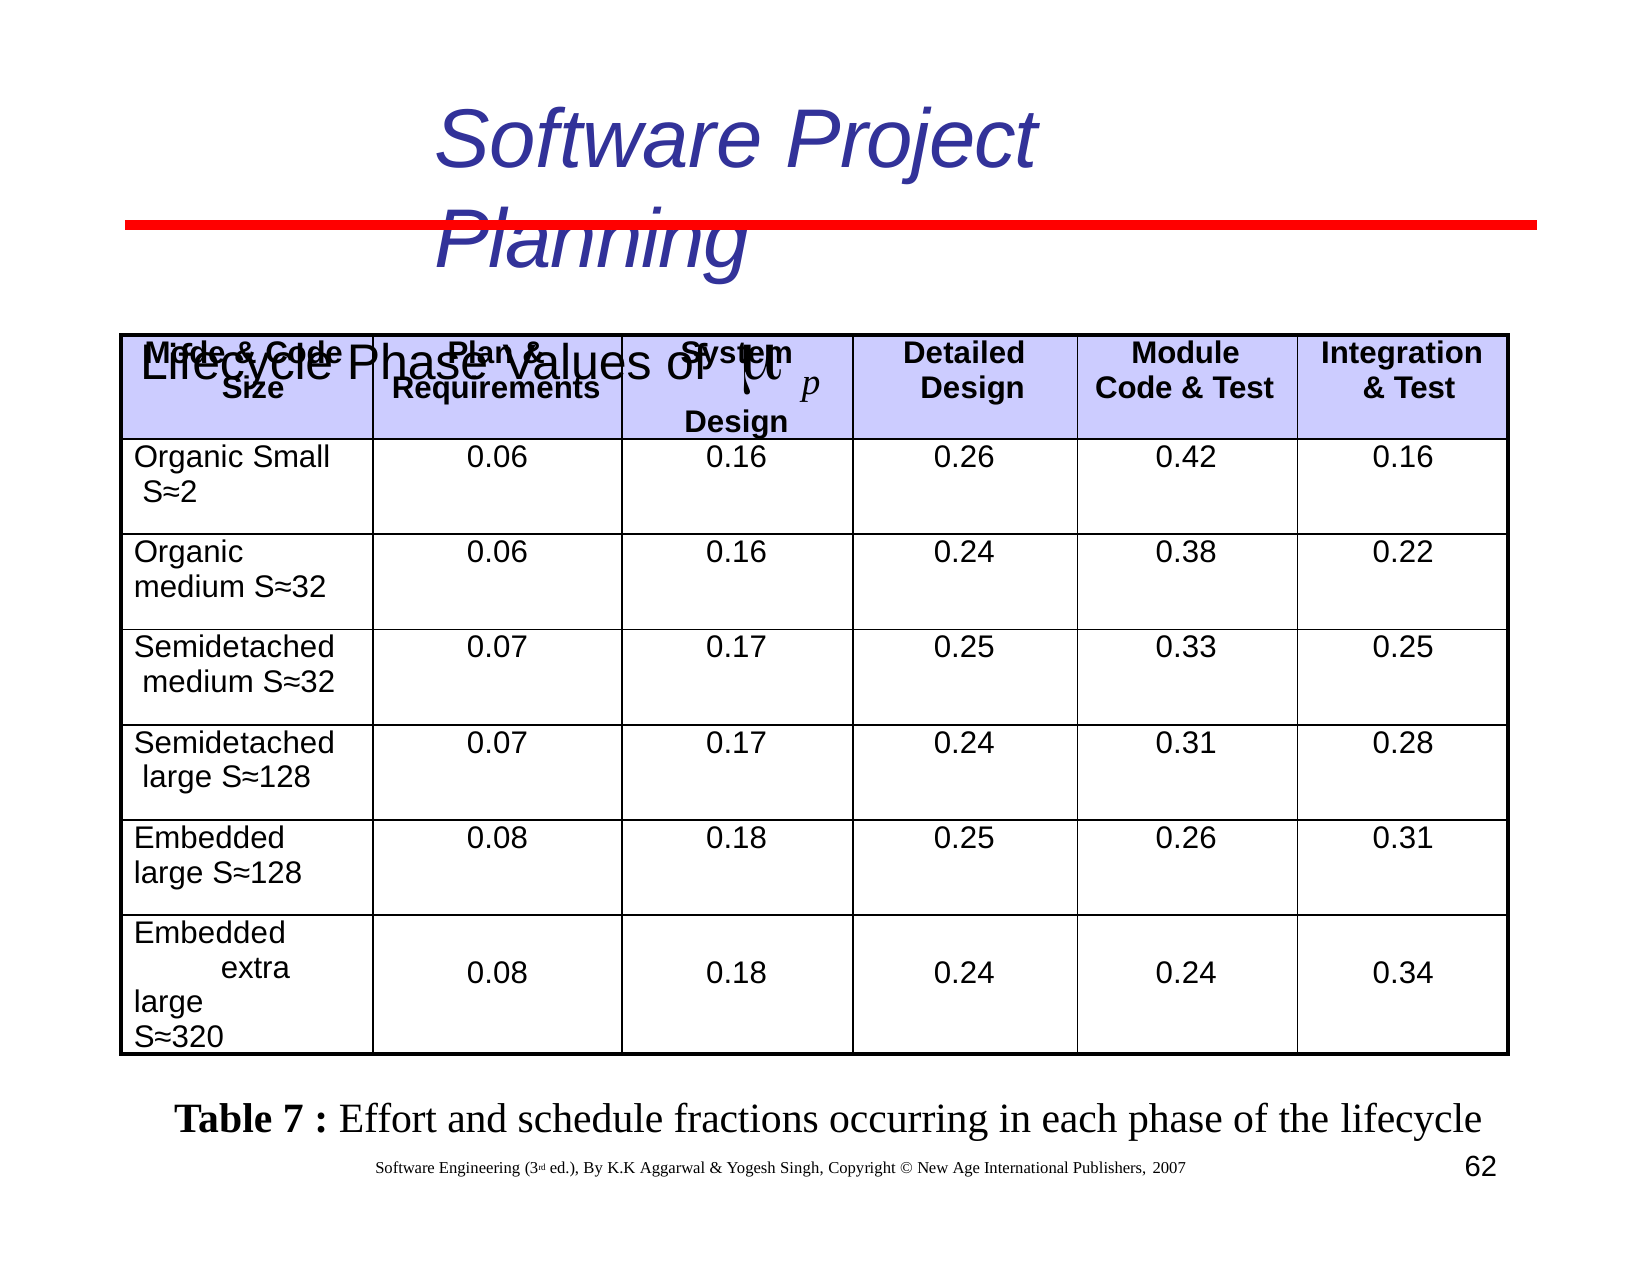

# Software Project Planning
Lifecycle Phase Values of	μ p

| Mode & Code Size | Plan & Requirements | System Design | Detailed Design | Module Code & Test | Integration & Test |
| --- | --- | --- | --- | --- | --- |
| Organic Small S≈2 | 0.06 | 0.16 | 0.26 | 0.42 | 0.16 |
| Organic medium S≈32 | 0.06 | 0.16 | 0.24 | 0.38 | 0.22 |
| Semidetached medium S≈32 | 0.07 | 0.17 | 0.25 | 0.33 | 0.25 |
| Semidetached large S≈128 | 0.07 | 0.17 | 0.24 | 0.31 | 0.28 |
| Embedded large S≈128 | 0.08 | 0.18 | 0.25 | 0.26 | 0.31 |
| Embedded extra large S≈320 | 0.08 | 0.18 | 0.24 | 0.24 | 0.34 |
Table 7 : Effort and schedule fractions occurring in each phase of the lifecycle
62
Software Engineering (3rd  ed.), By K.K Aggarwal & Yogesh Singh, Copyright © New Age International Publishers, 2007